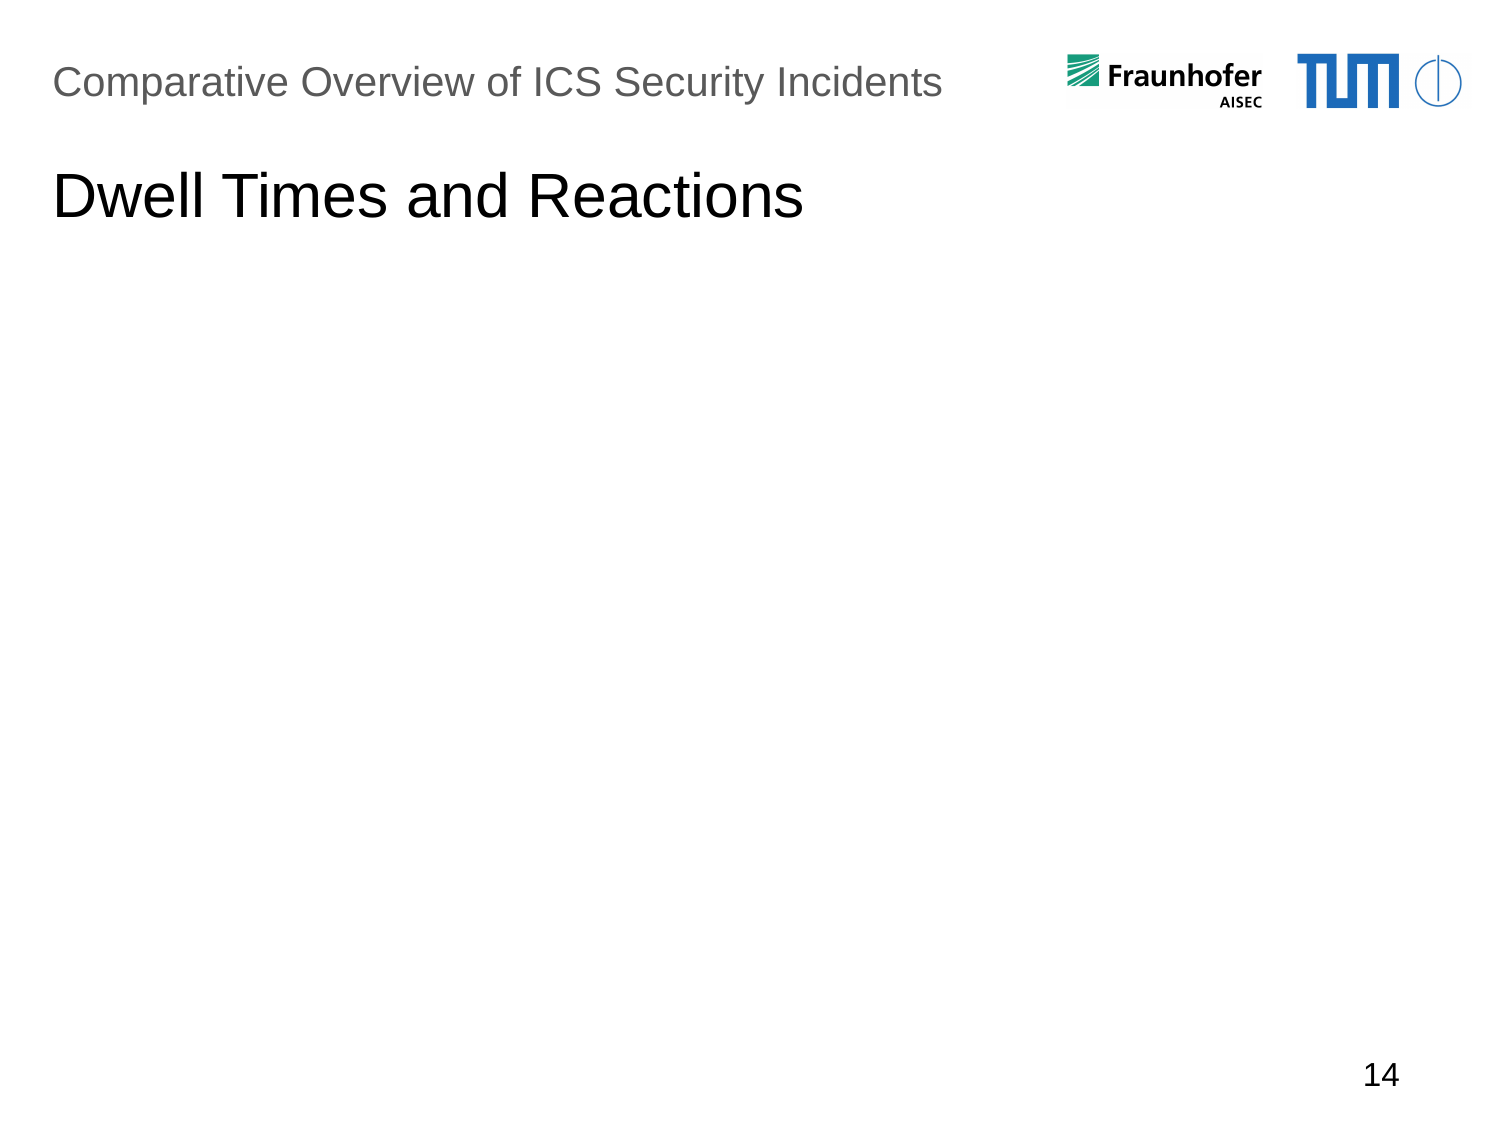

Comparative Overview of ICS Security Incidents
# Dwell Times and Reactions

14